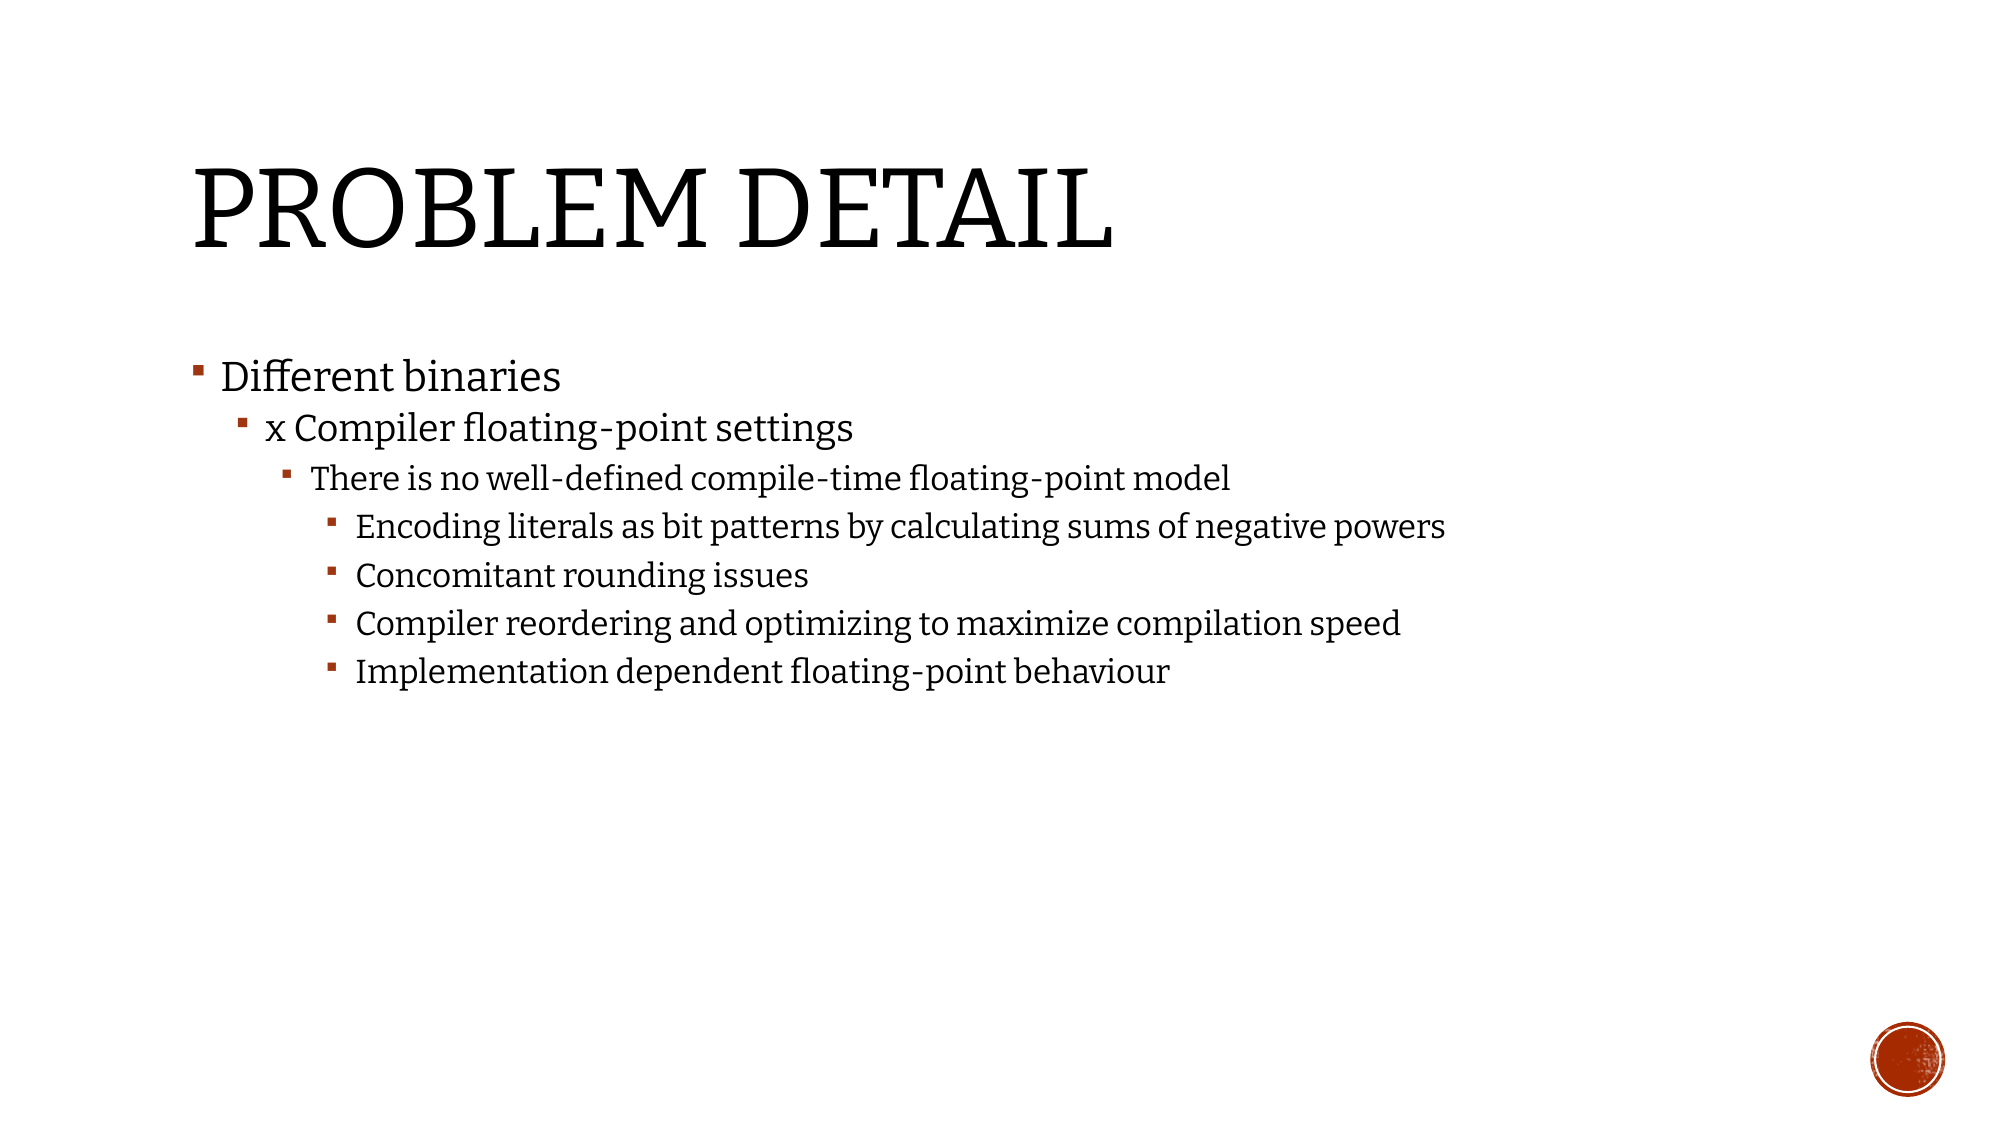

# Problem detail
Different binaries
x Compiler floating-point settings
There is no well-defined compile-time floating-point model
Encoding literals as bit patterns by calculating sums of negative powers
Concomitant rounding issues
Compiler reordering and optimizing to maximize compilation speed
Implementation dependent floating-point behaviour